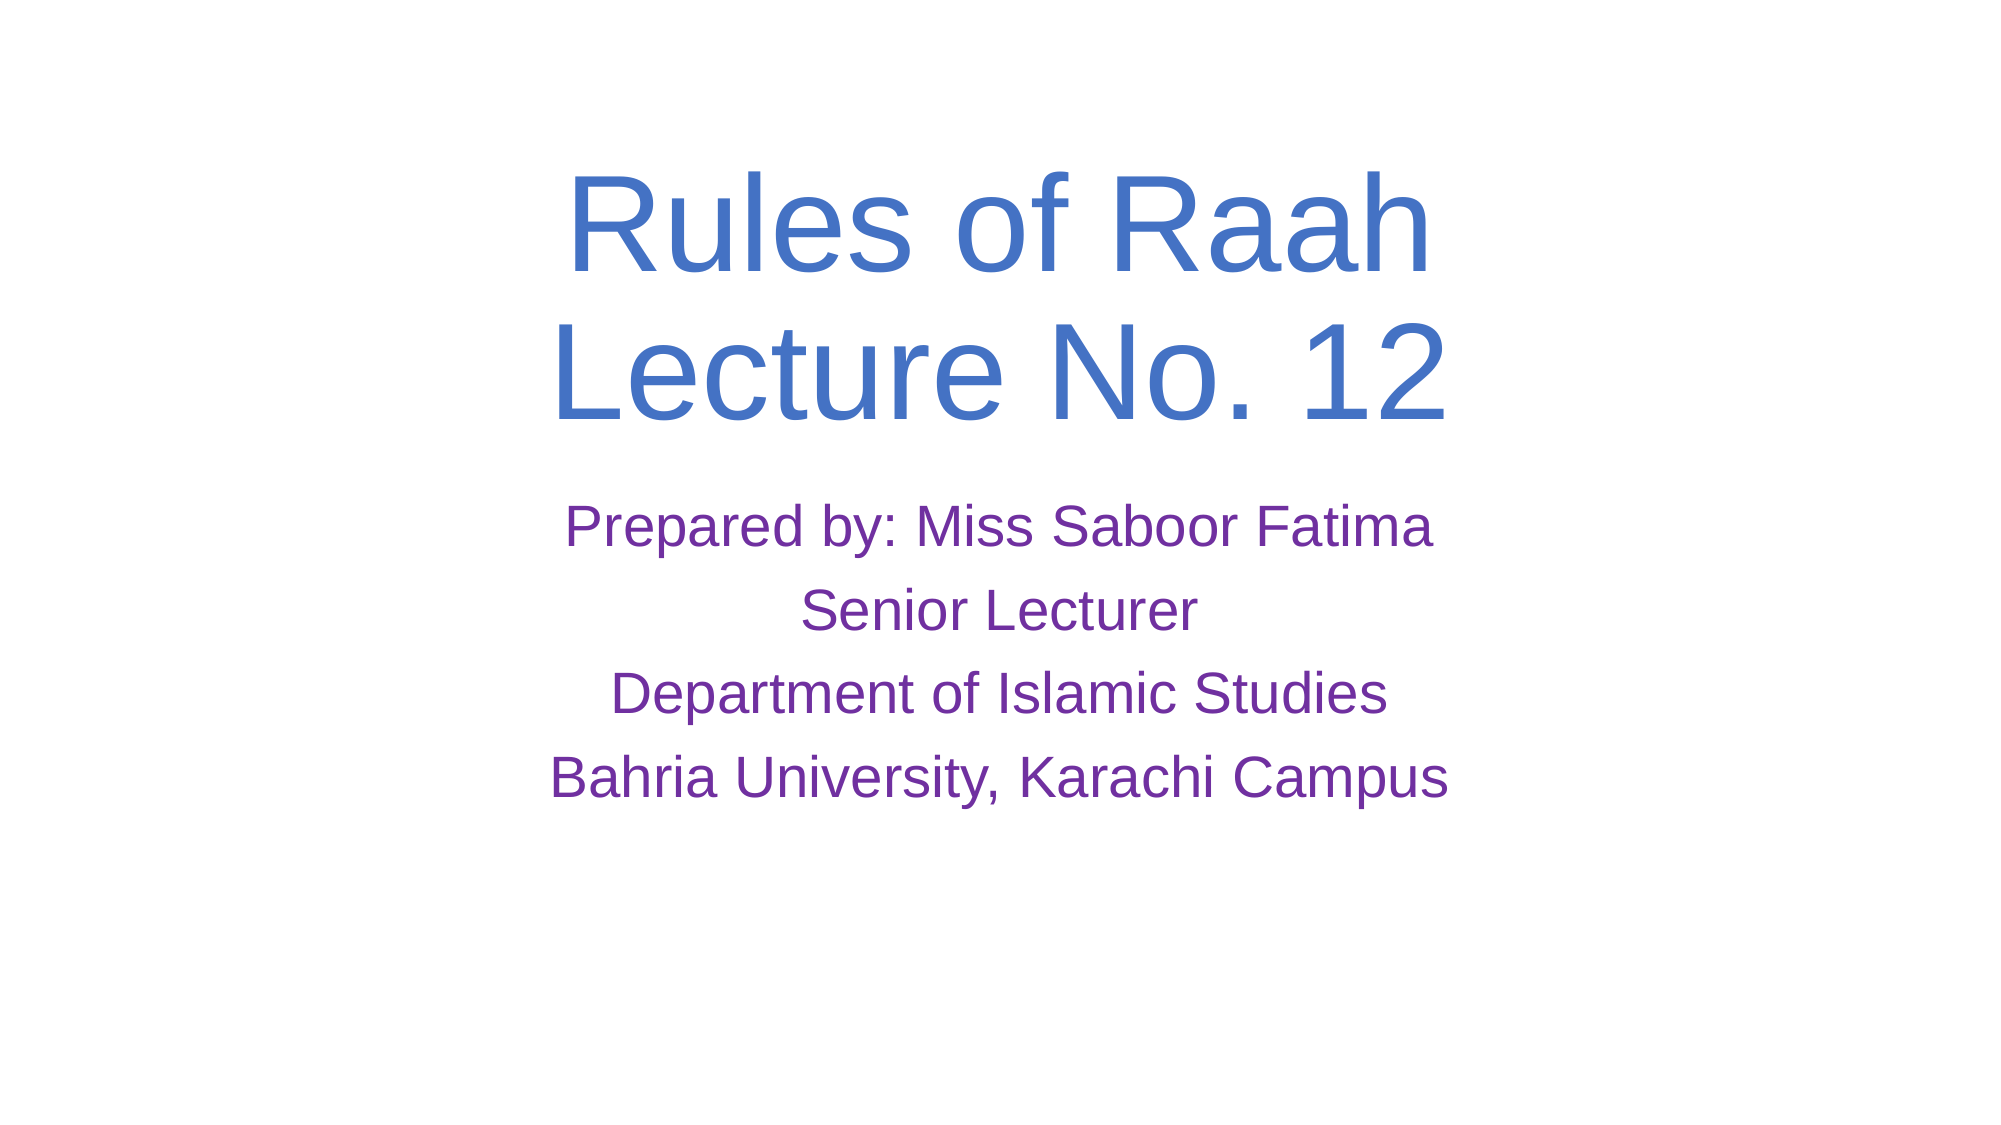

# Rules of Raah Lecture No. 12
Prepared by: Miss Saboor Fatima
Senior Lecturer
Department of Islamic Studies
Bahria University, Karachi Campus